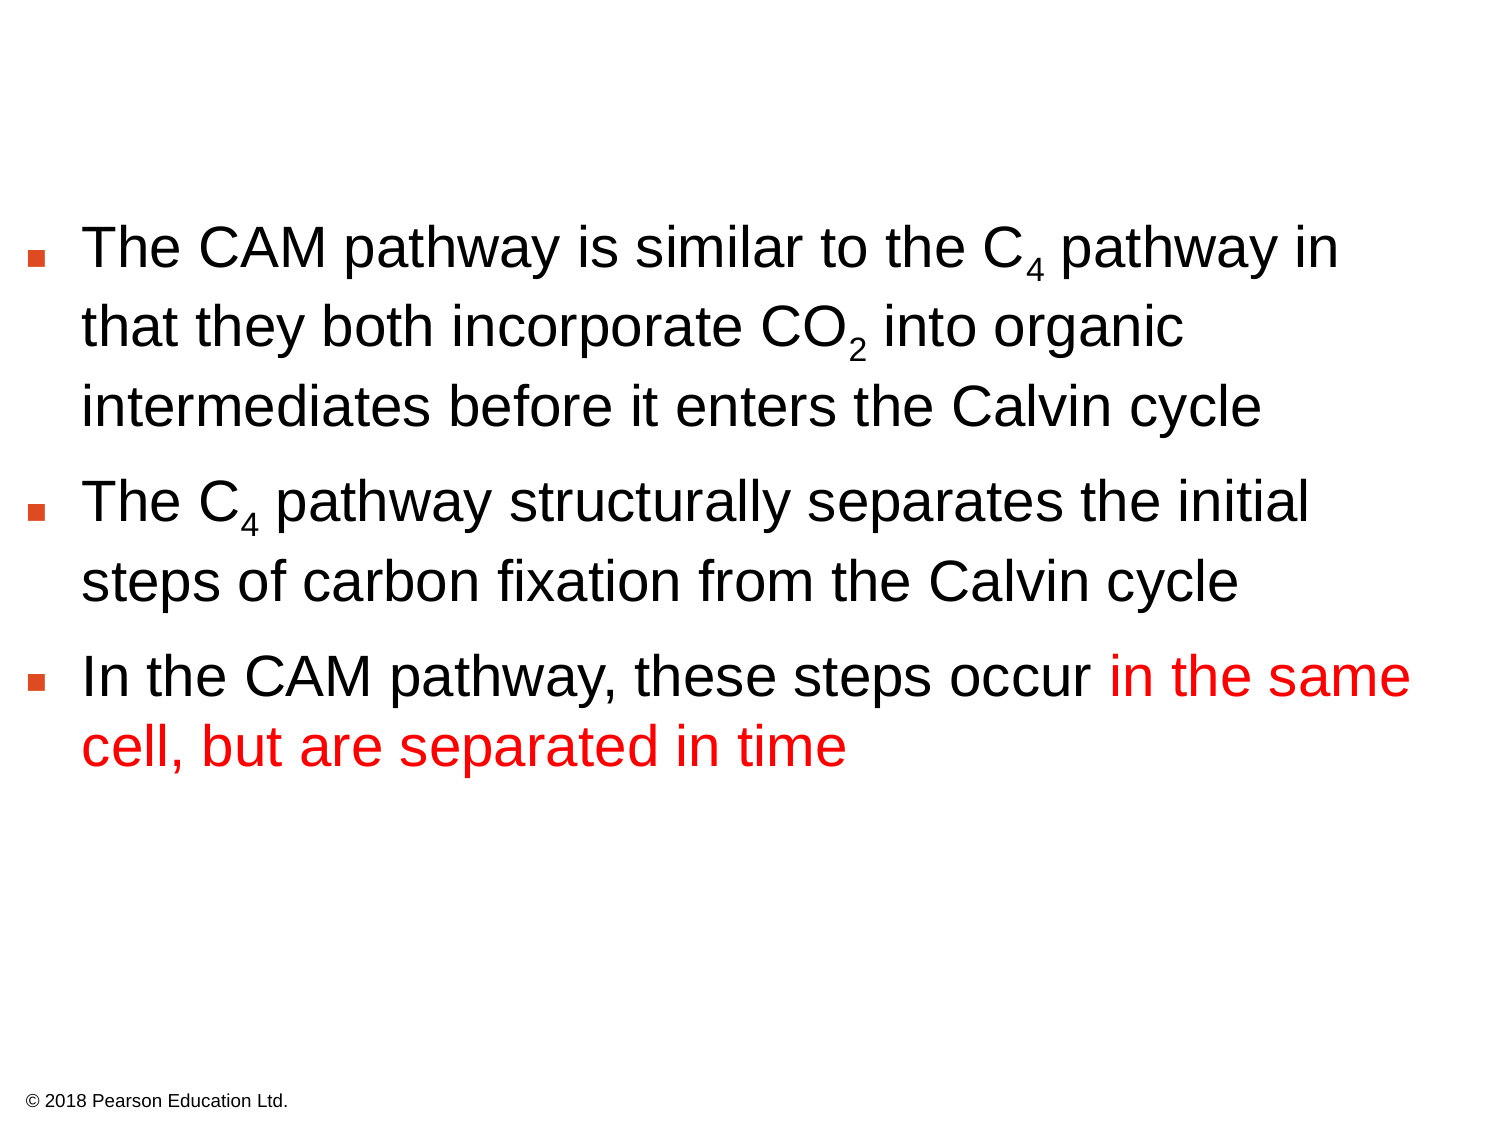

The CAM pathway is similar to the C4 pathway in that they both incorporate CO2 into organic intermediates before it enters the Calvin cycle
The C4 pathway structurally separates the initial steps of carbon fixation from the Calvin cycle
In the CAM pathway, these steps occur in the same cell, but are separated in time
© 2018 Pearson Education Ltd.